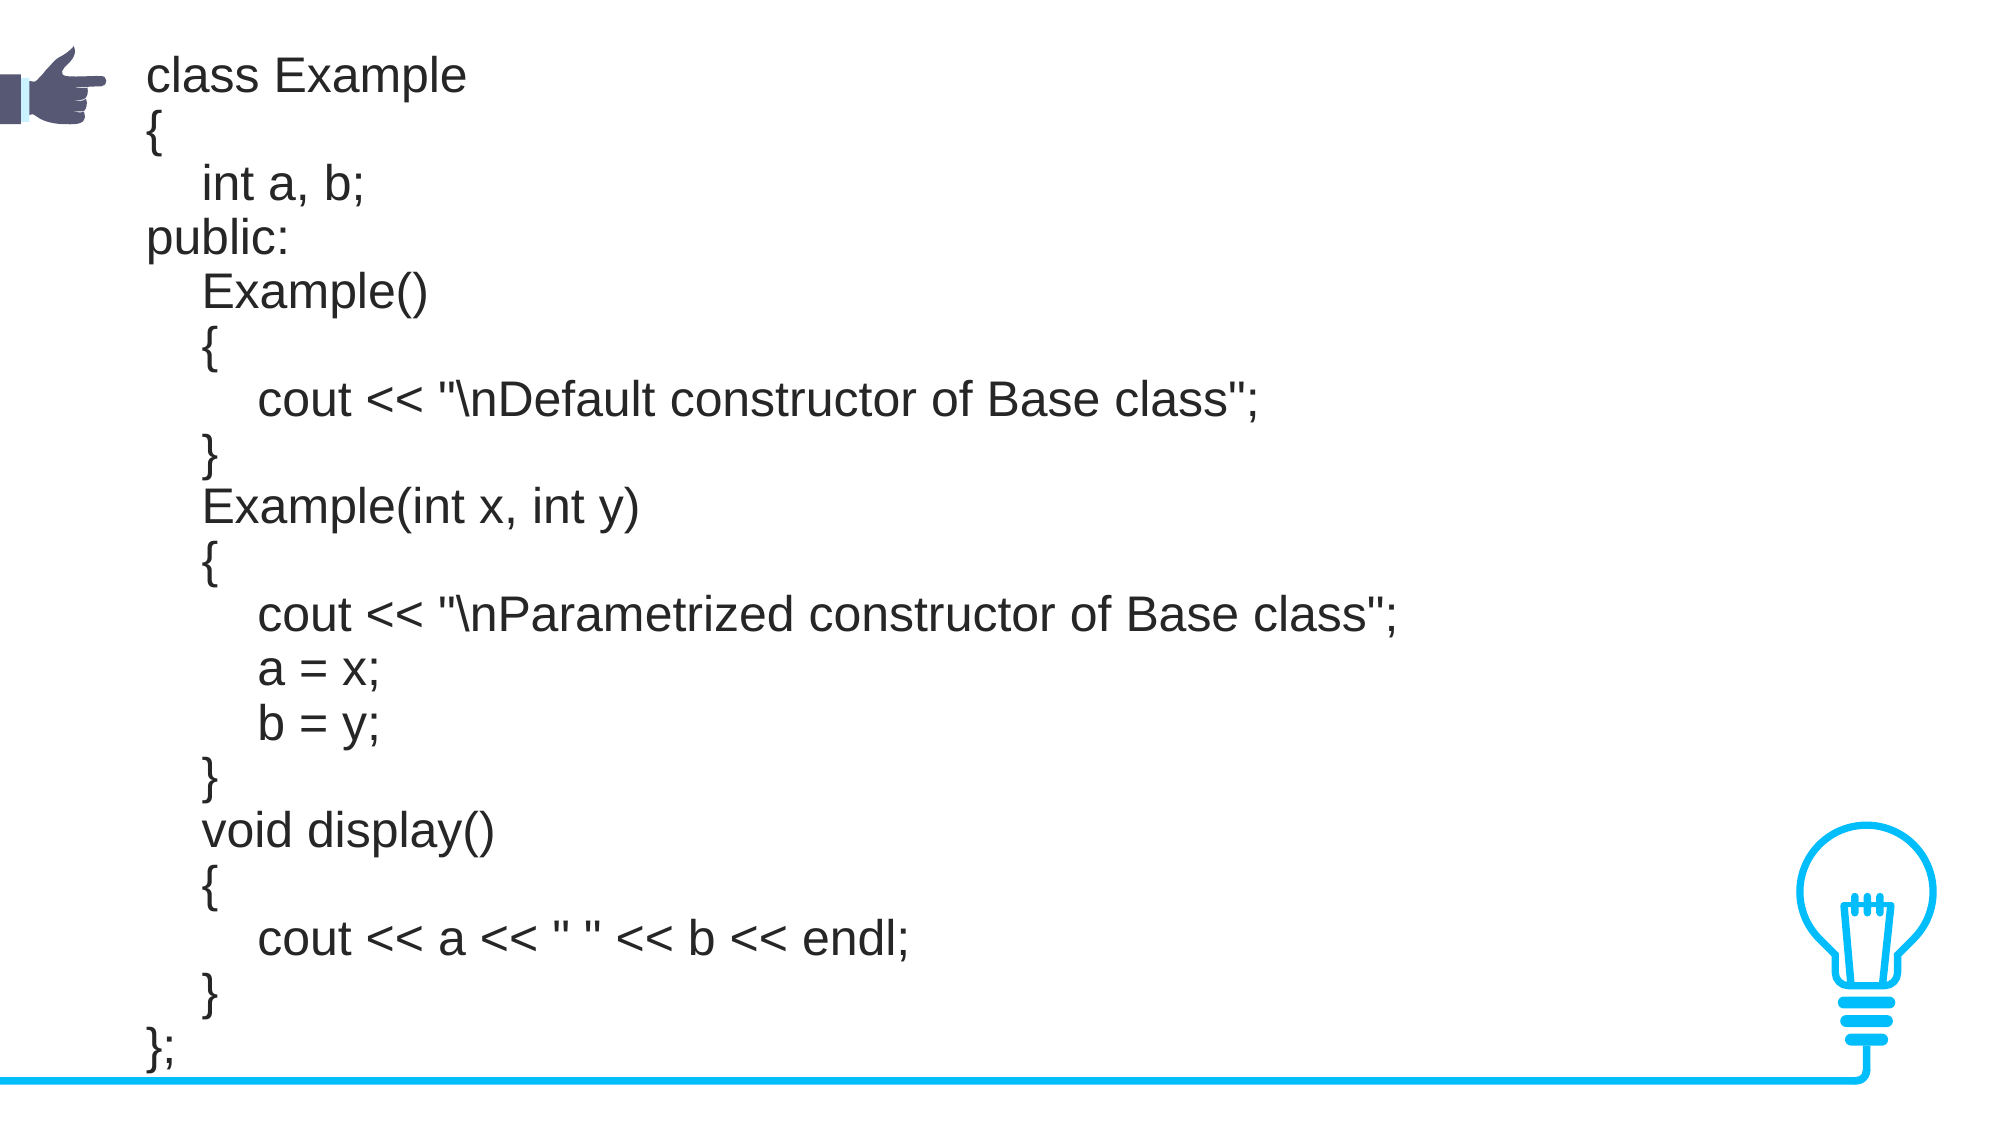

class Example
{
    int a, b;
public:
    Example()
    {
        cout << "\nDefault constructor of Base class";
    }
    Example(int x, int y)
    {
        cout << "\nParametrized constructor of Base class";
        a = x;
        b = y;
    }
    void display()
    {
        cout << a << " " << b << endl;
    }
};